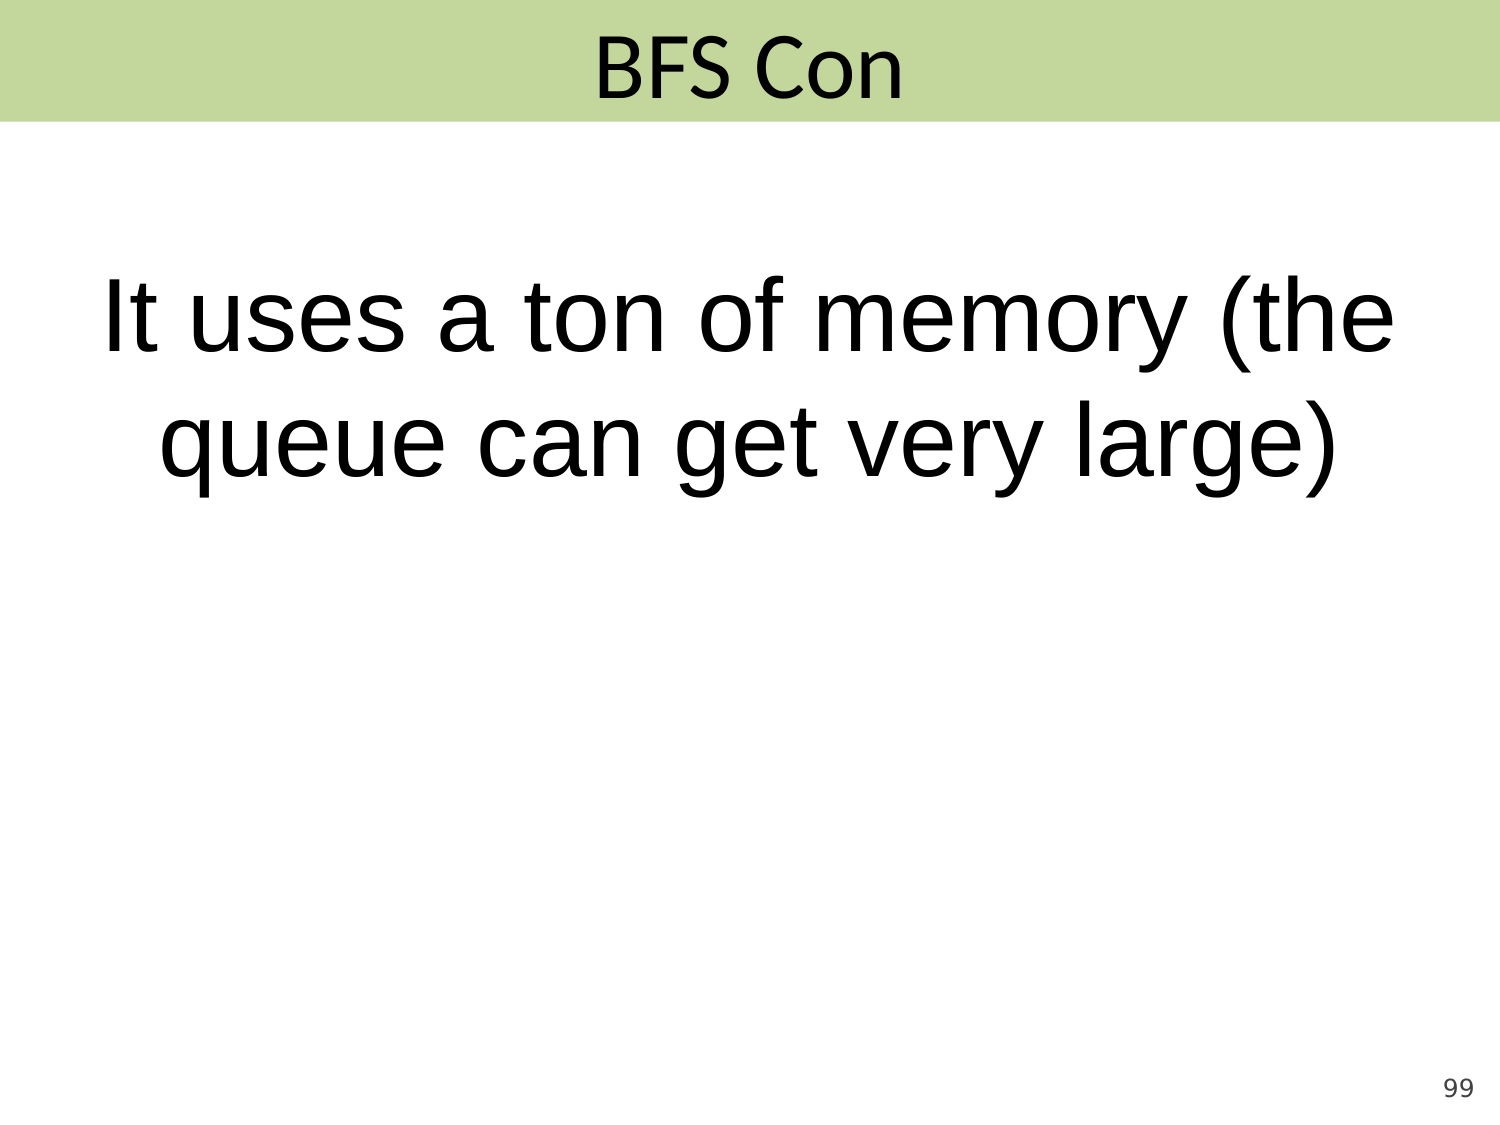

BFS Con
It uses a ton of memory (the queue can get very large)